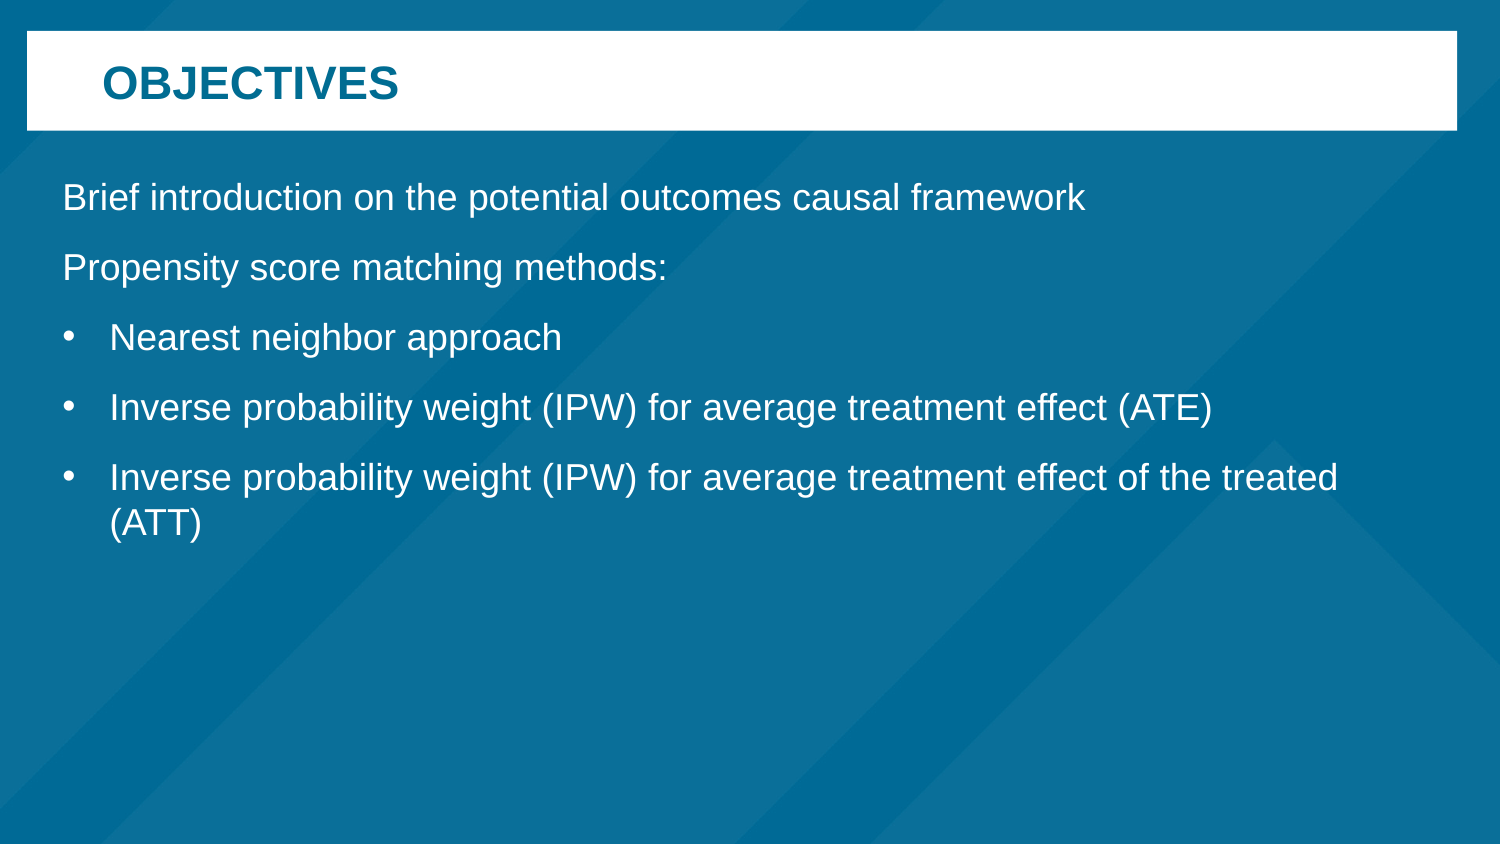

# objectives
Brief introduction on the potential outcomes causal framework
Propensity score matching methods:
Nearest neighbor approach
Inverse probability weight (IPW) for average treatment effect (ATE)
Inverse probability weight (IPW) for average treatment effect of the treated (ATT)